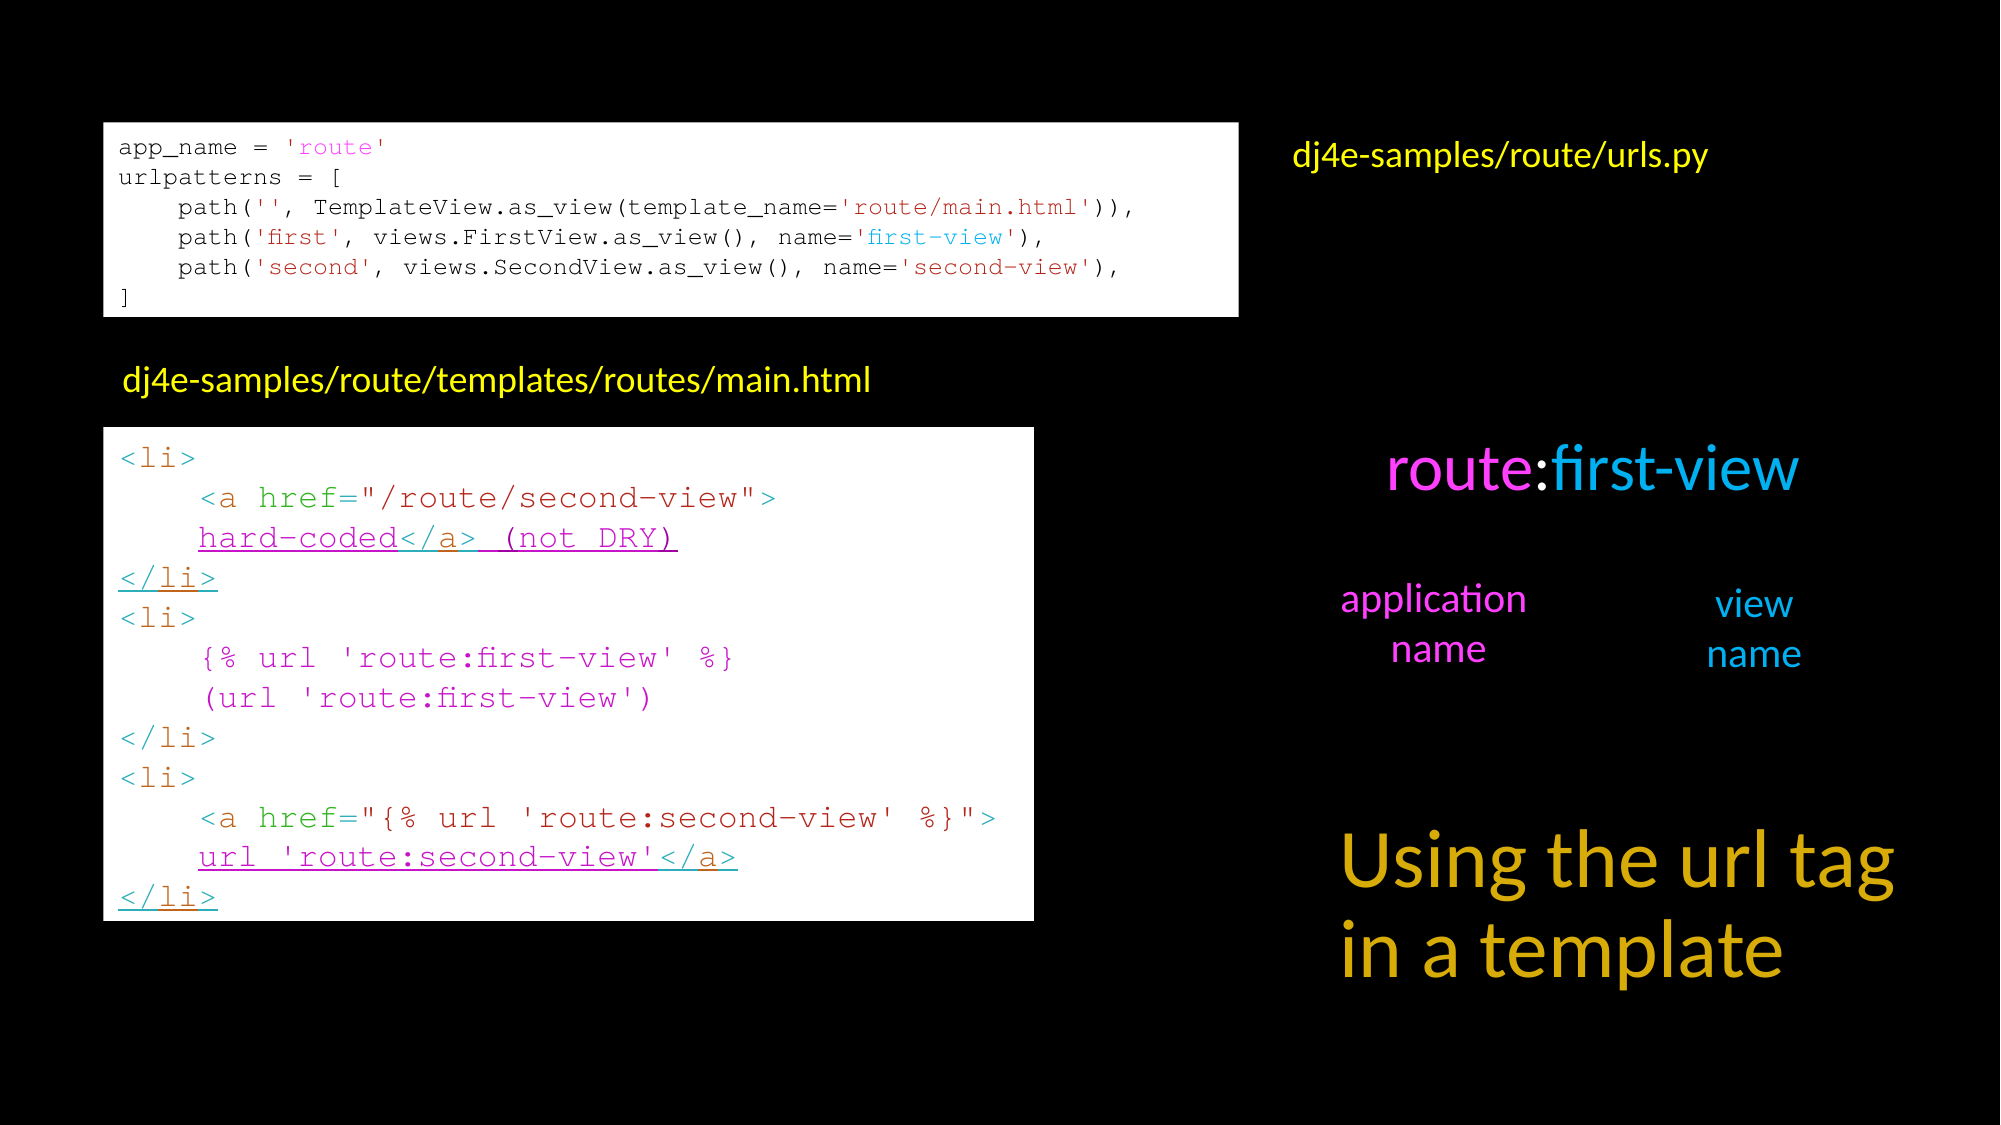

app_name = 'route'
urlpatterns = [
    path('', TemplateView.as_view(template_name='route/main.html')),
    path('first', views.FirstView.as_view(), name='first-view'),
    path('second', views.SecondView.as_view(), name='second-view'),
]
dj4e-samples/route/urls.py
dj4e-samples/route/templates/routes/main.html
route:first-view
<li>
    <a href="/route/second-view">
    hard-coded</a> (not DRY)
</li>
<li>
    {% url 'route:first-view' %}
    (url 'route:first-view')
</li>
<li>
    <a href="{% url 'route:second-view' %}">
    url 'route:second-view'</a>
</li>
application
name
view
name
# Using the url tag in a template